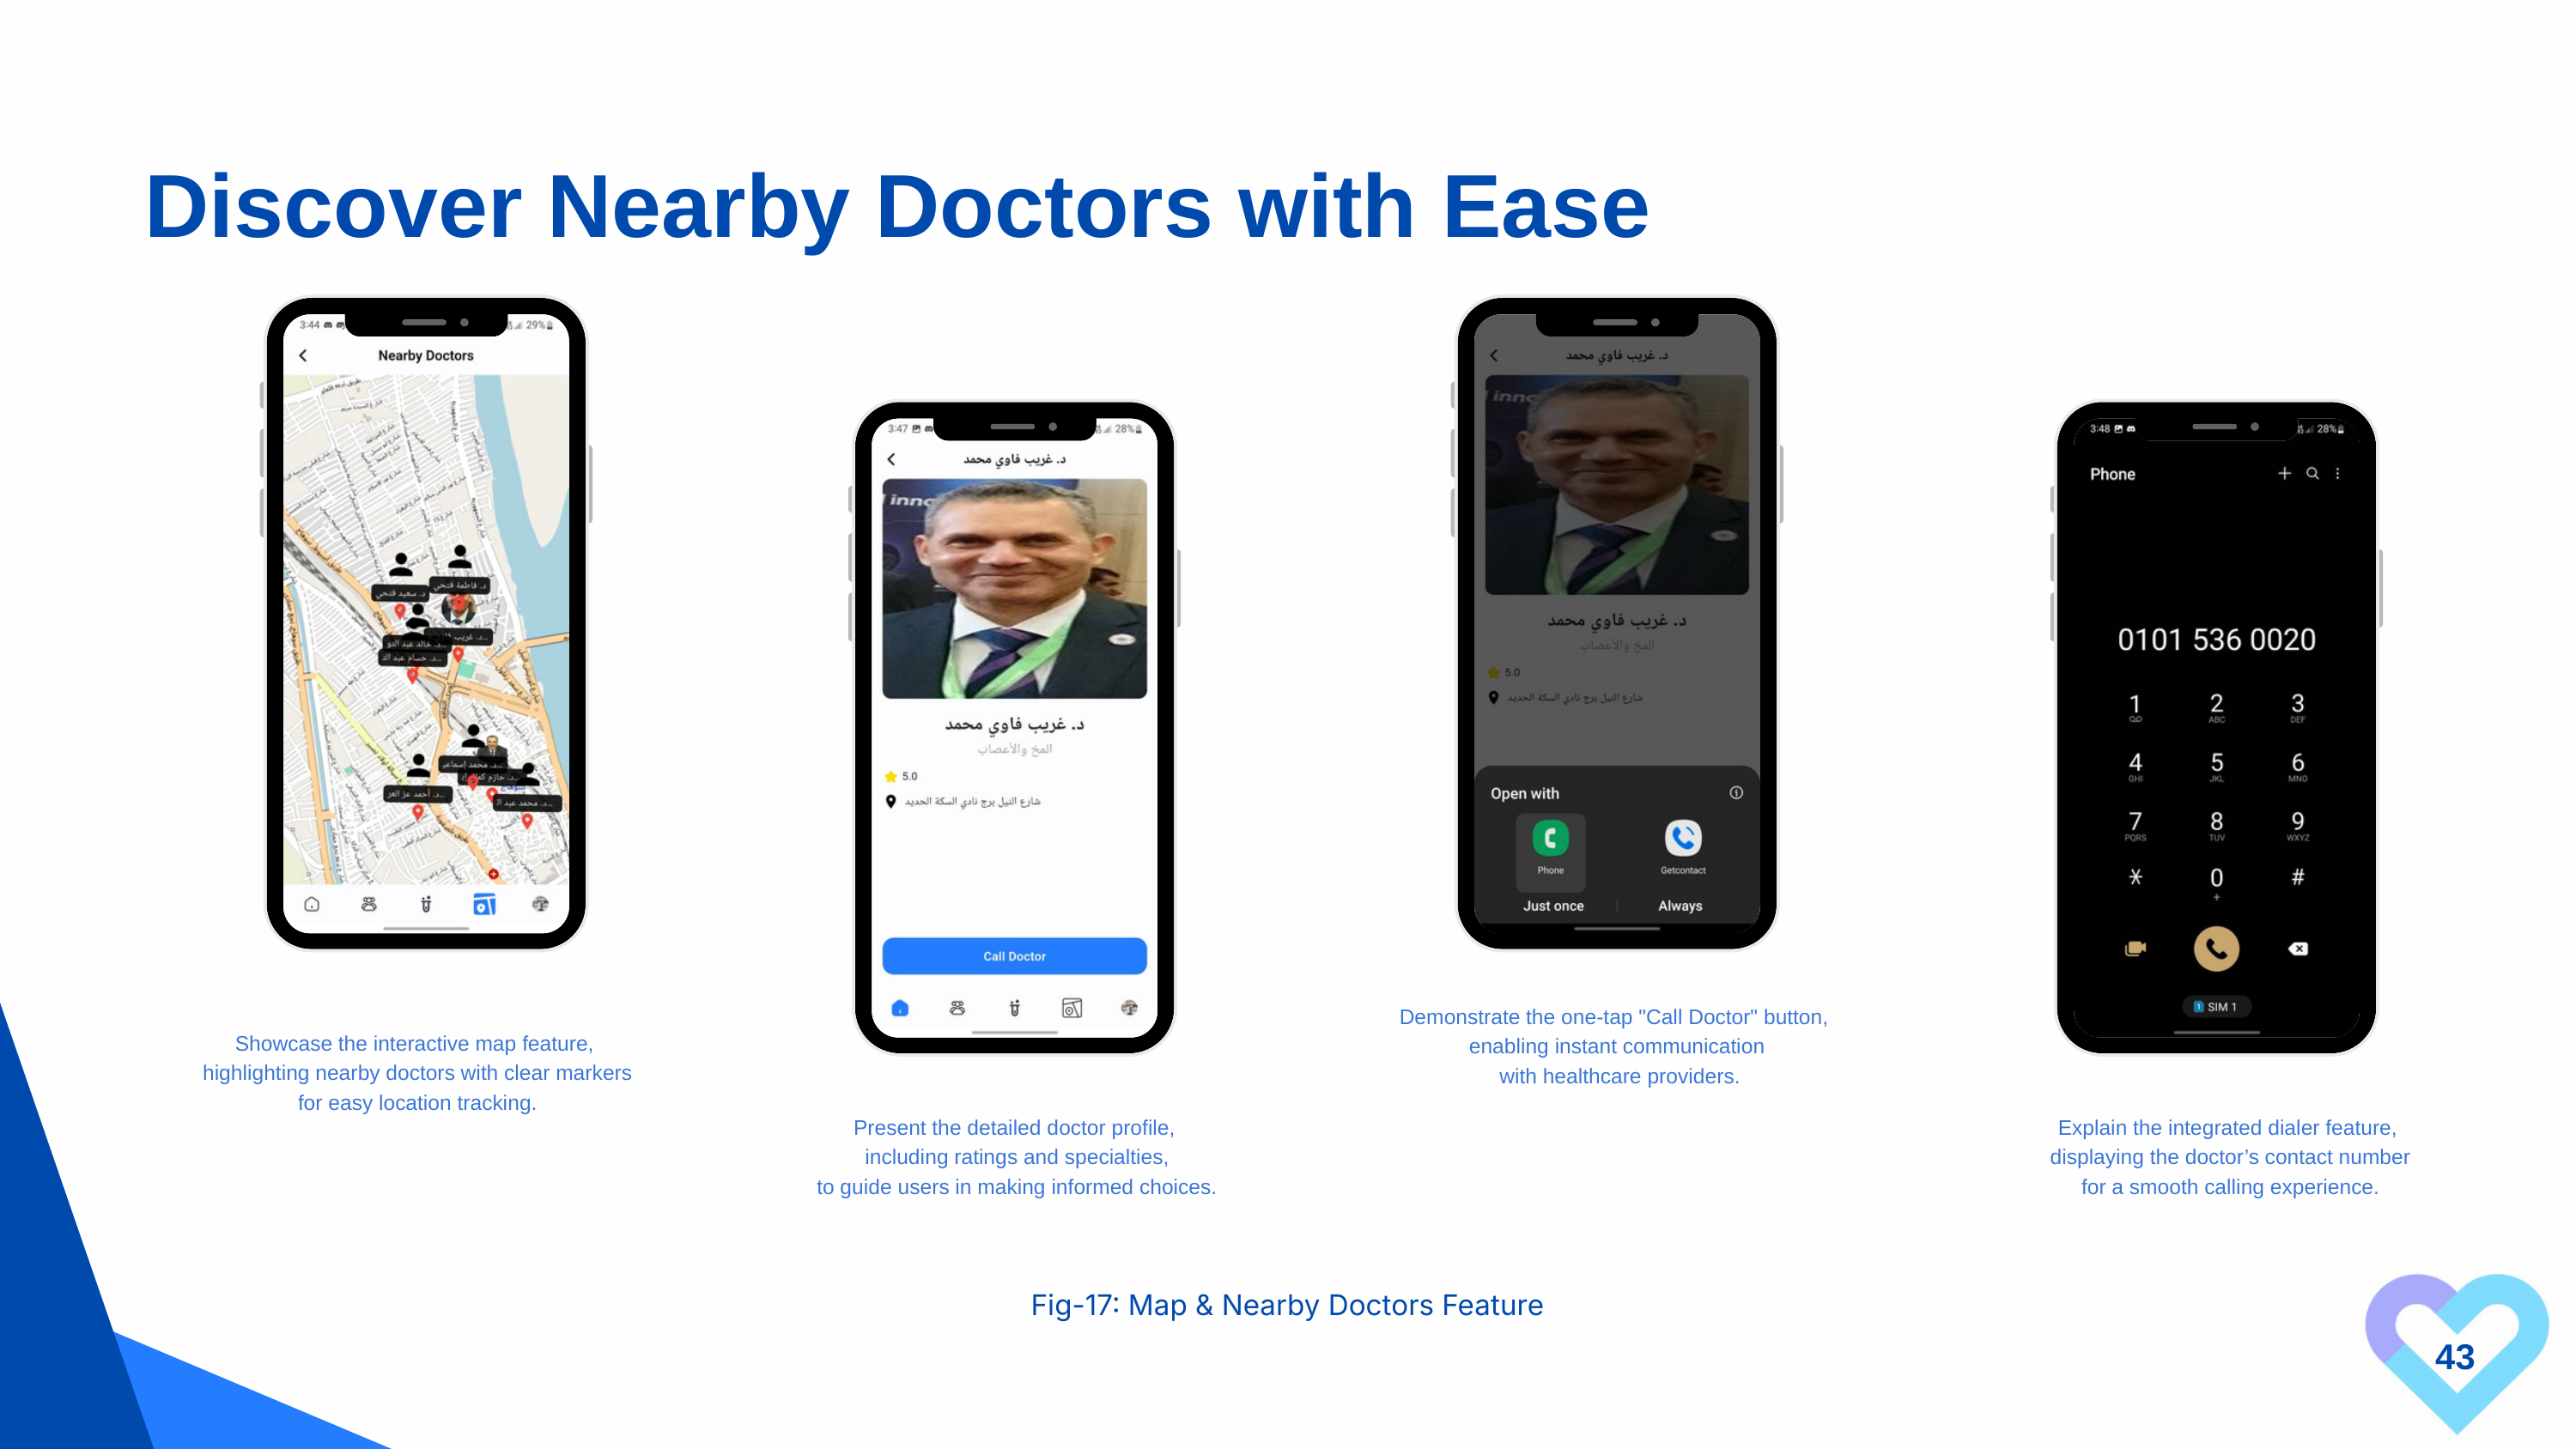

Discover Nearby Doctors with Ease

Demonstrate the one-tap "Call Doctor" button,
enabling instant communication
 with healthcare providers.
Showcase the interactive map feature,
 highlighting nearby doctors with clear markers
 for easy location tracking.
Present the detailed doctor profile,
 including ratings and specialties,
 to guide users in making informed choices.
Explain the integrated dialer feature,
 displaying the doctor’s contact number
 for a smooth calling experience.

Fig-17: Map & Nearby Doctors Feature
43